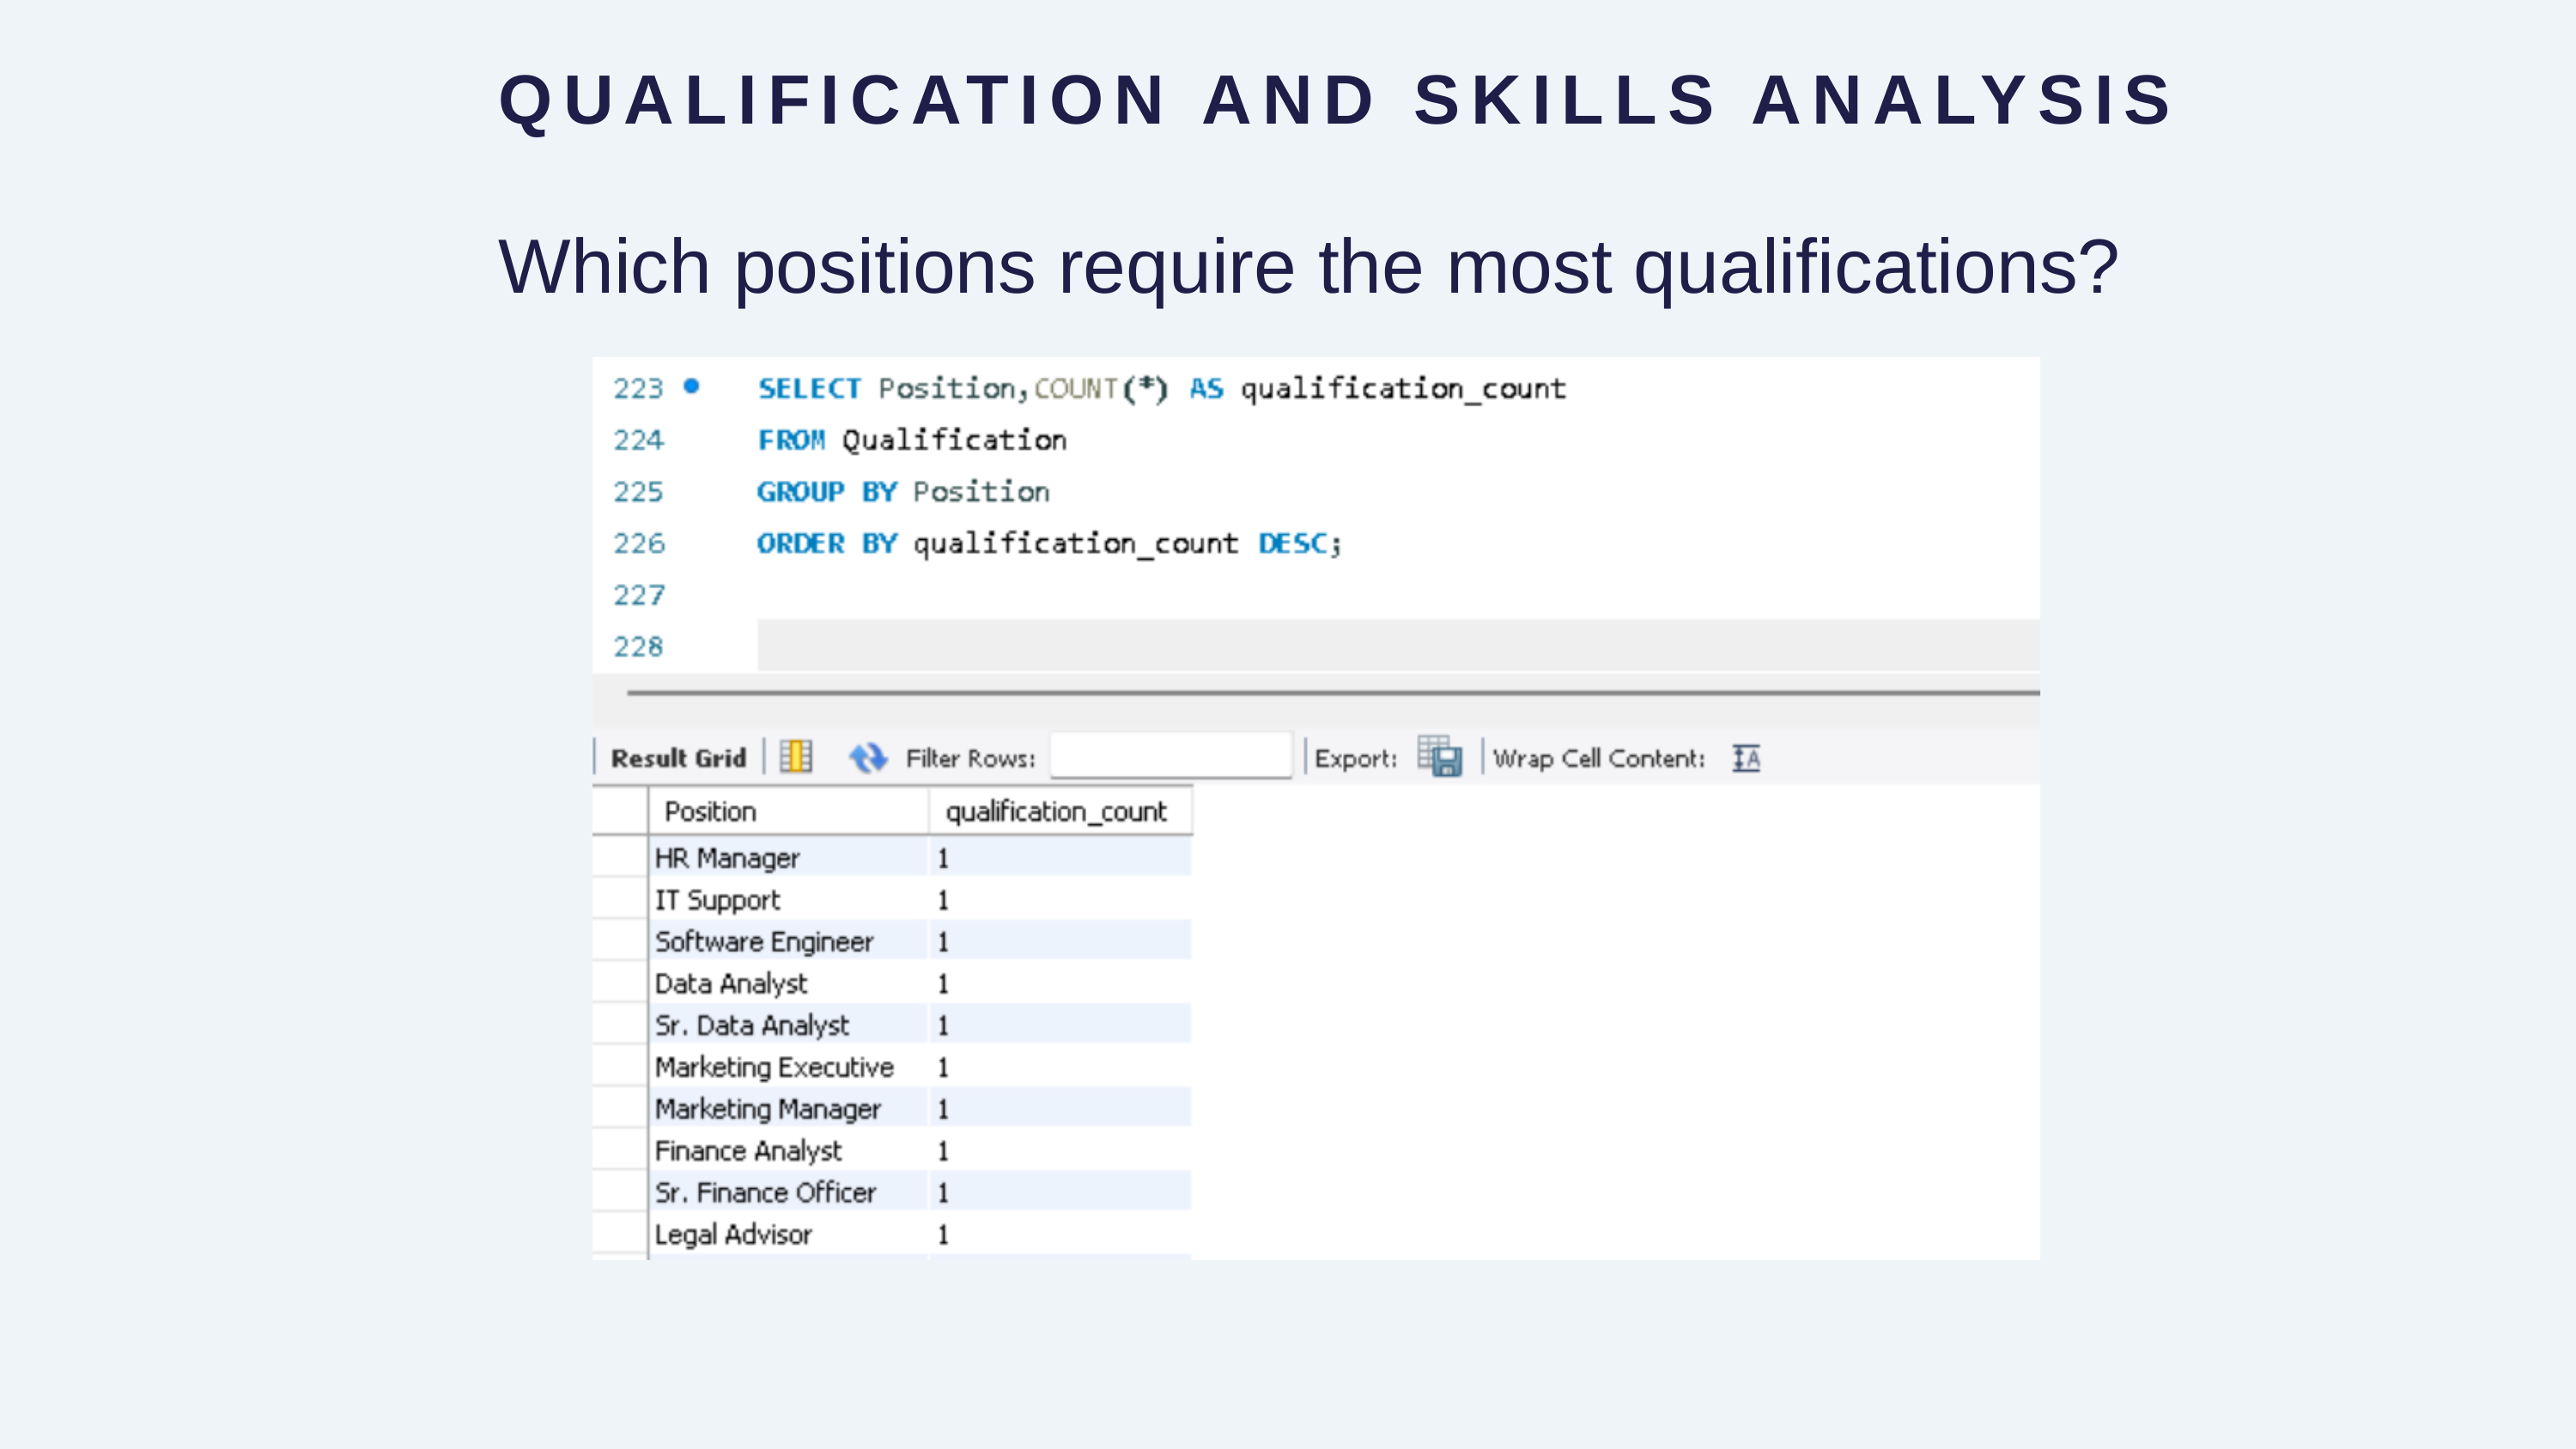

QUALIFICATION AND SKILLS ANALYSIS

Which positions require the most qualifications?